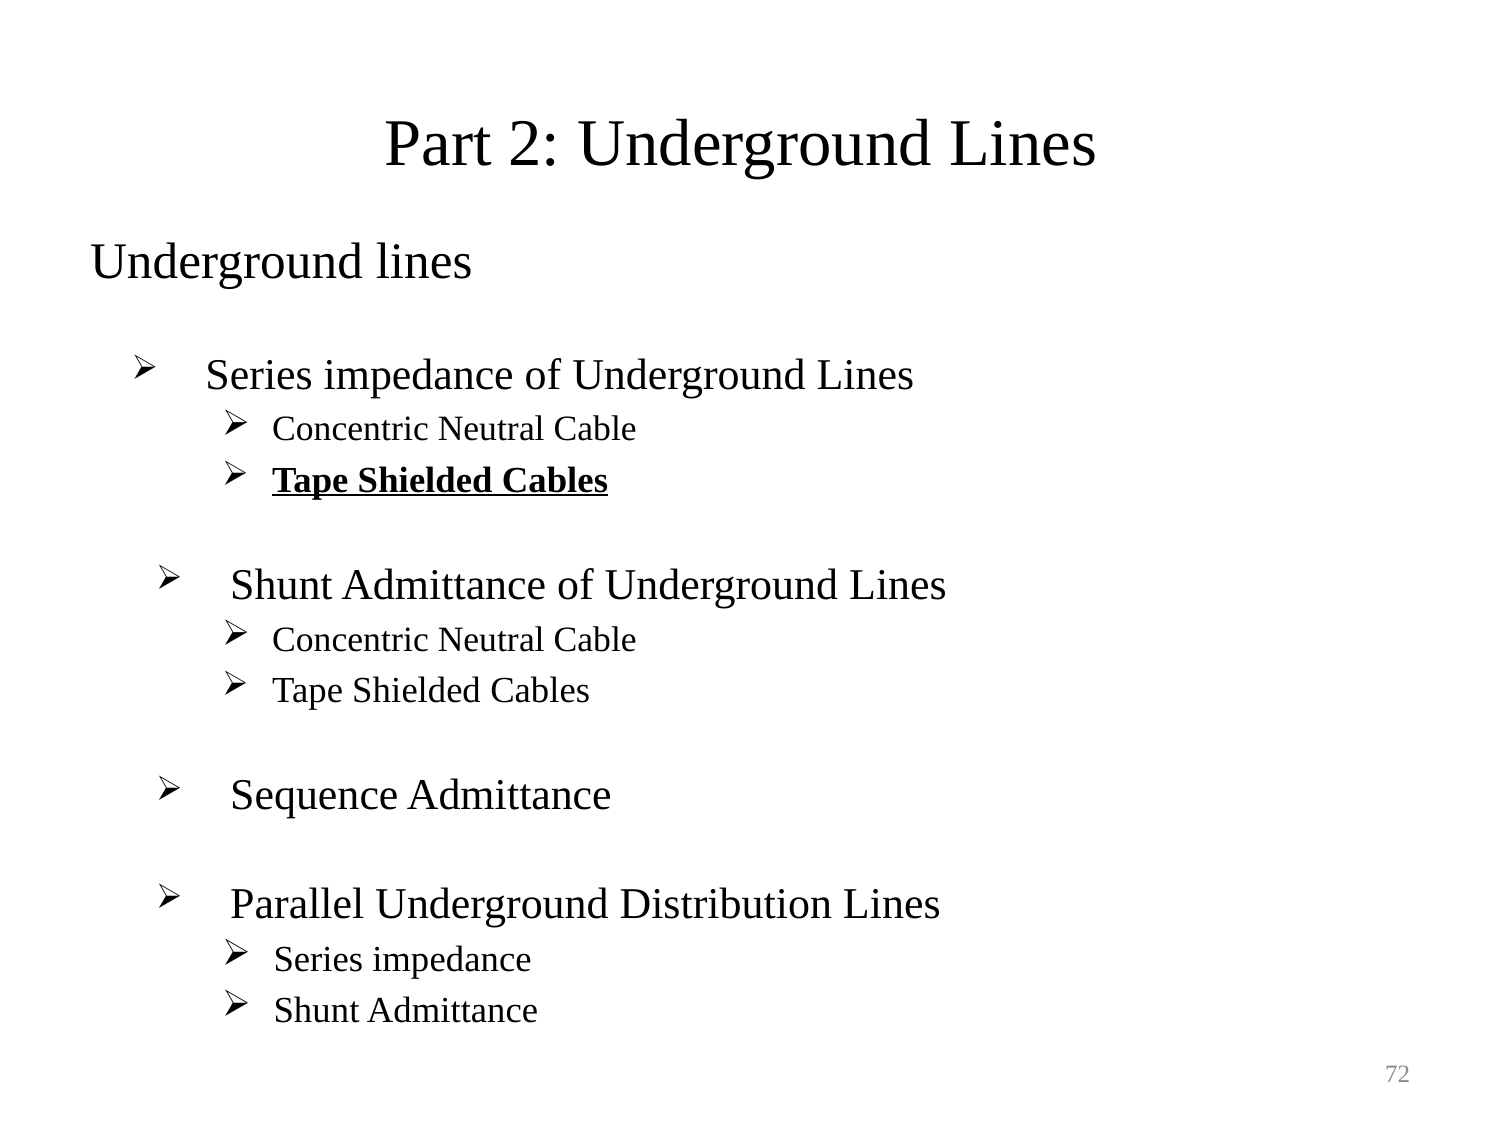

# Part 2: Underground Lines
Underground lines

 	Series impedance of Underground Lines
 Concentric Neutral Cable
  Tape Shielded Cables

 	Shunt Admittance of Underground Lines
 Concentric Neutral Cable
  Tape Shielded Cables

 	Sequence Admittance

 	Parallel Underground Distribution Lines
  Series impedance
  Shunt Admittance

72